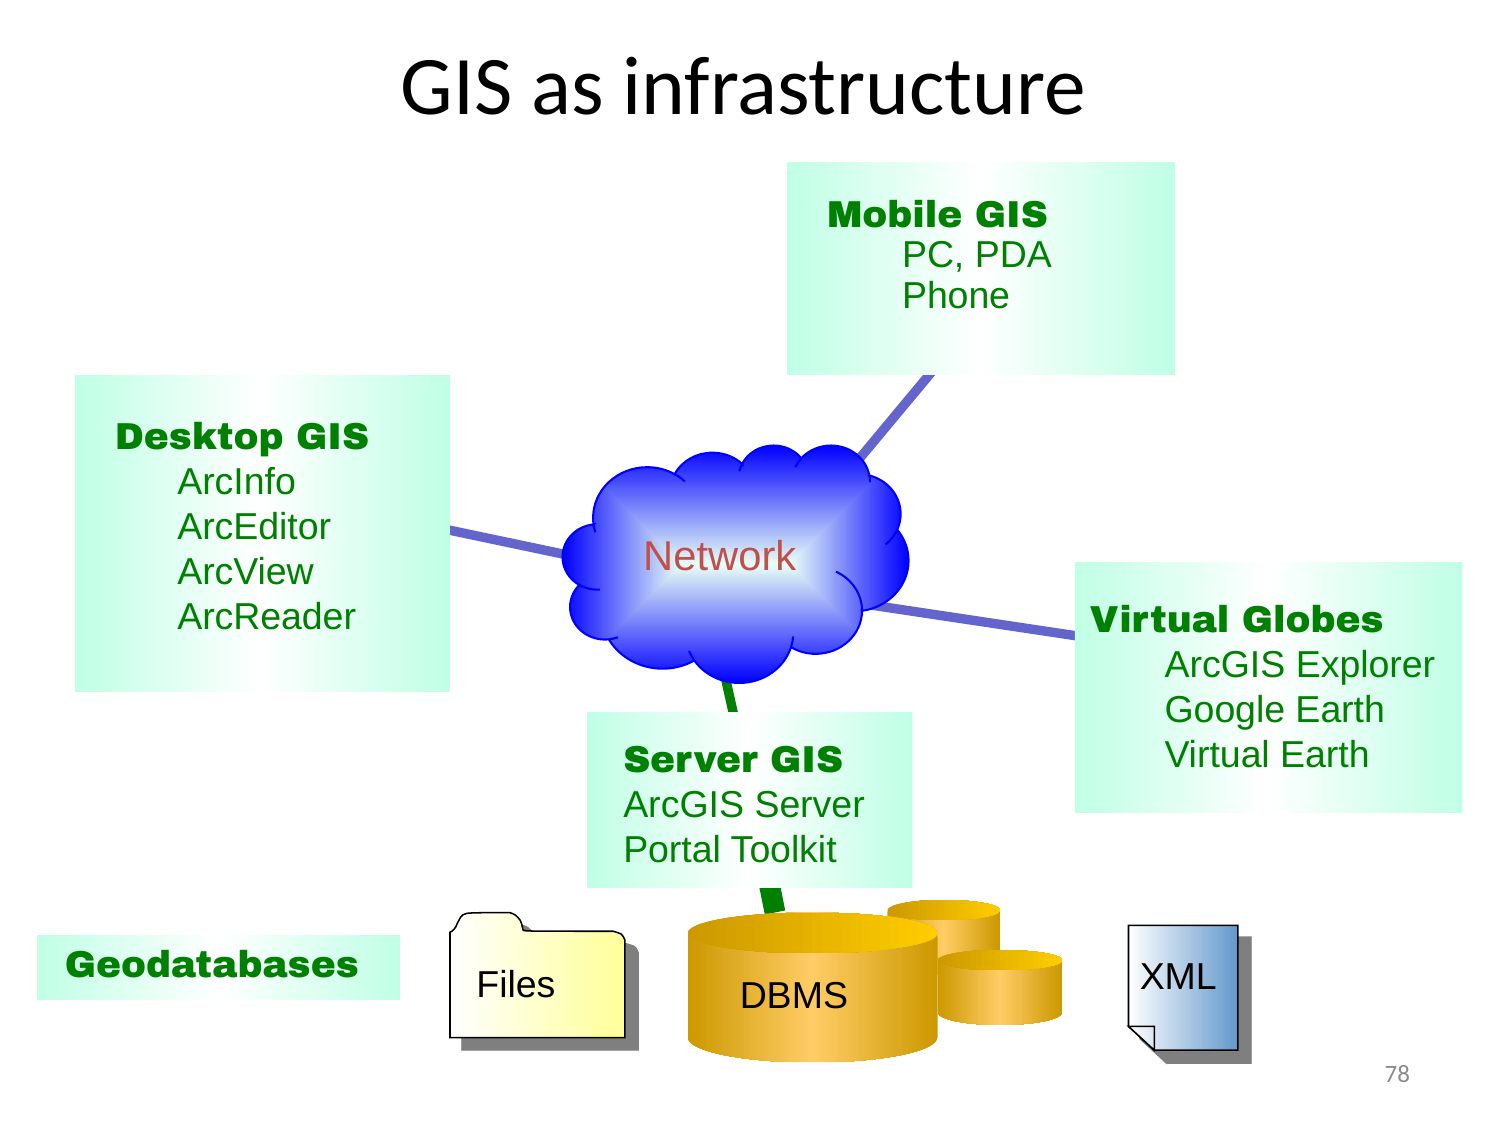

# GIS as infrastructure

Mobile GIS
PC, PDA
Phone

 Desktop GIS
ArcInfo
ArcEditor
ArcView
ArcReader

Network

Virtual Globes
ArcGIS Explorer
Google Earth
Virtual Earth

Server GIS
ArcGIS Server
Portal Toolkit

DBMS

Files

XML

Geodatabases
78